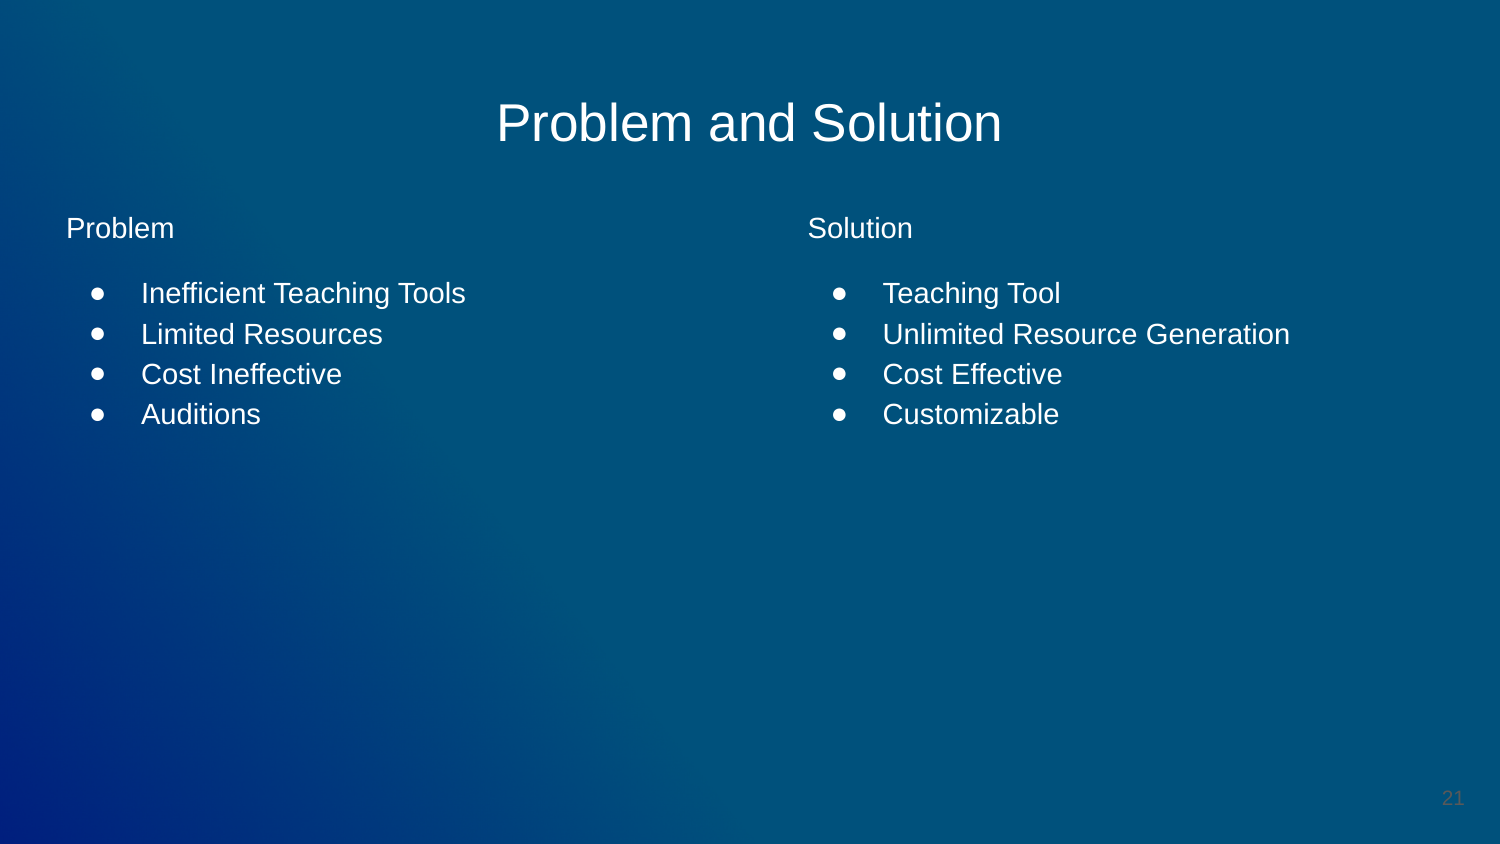

# Problem and Solution
Problem
Inefficient Teaching Tools
Limited Resources
Cost Ineffective
Auditions
Solution
Teaching Tool
Unlimited Resource Generation
Cost Effective
Customizable
21